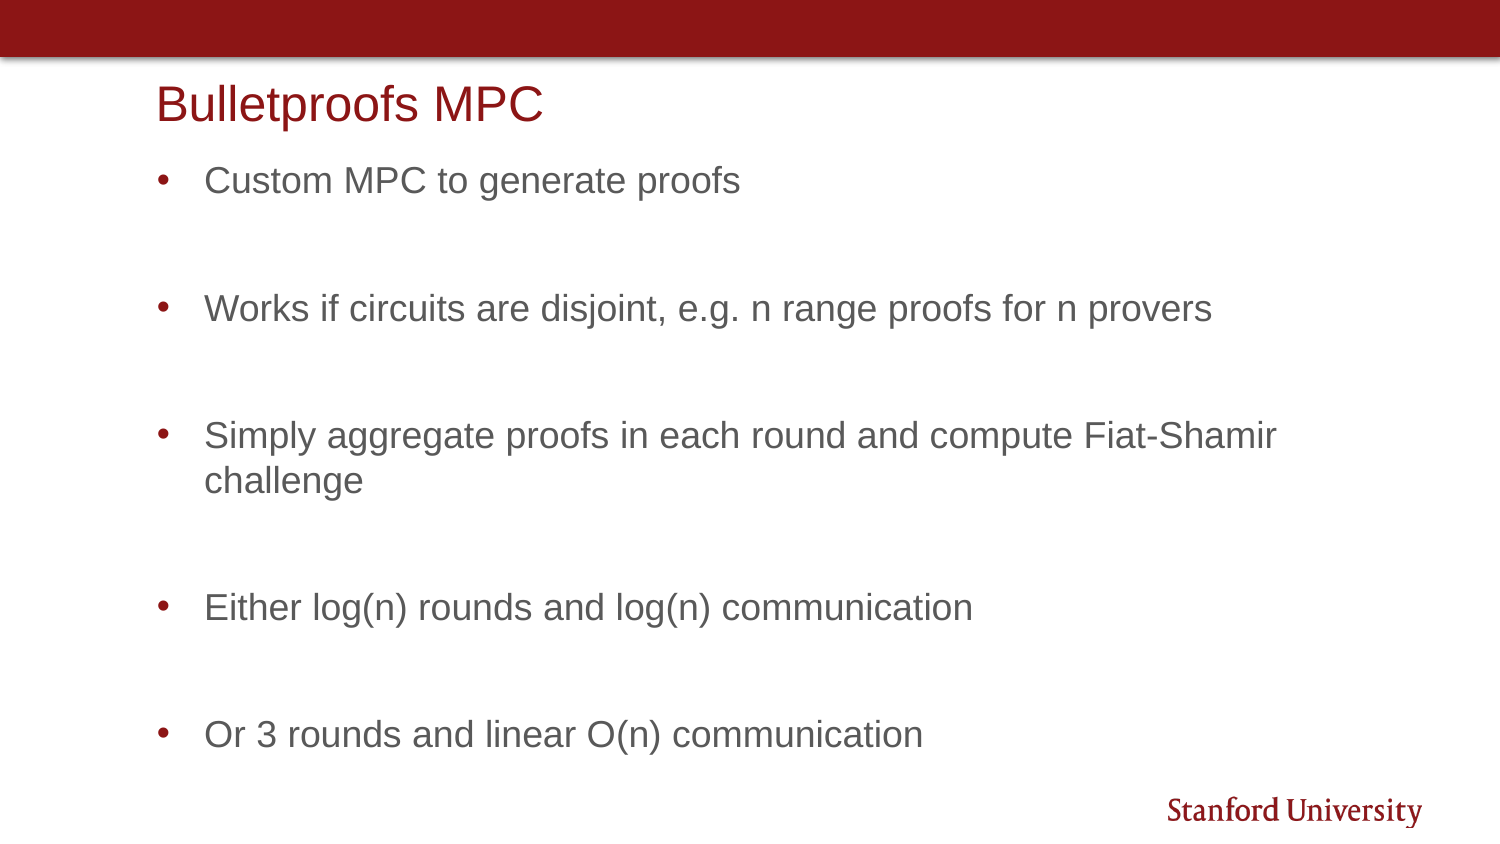

# Bulletproofs MPC
Custom MPC to generate proofs

Works if circuits are disjoint, e.g. n range proofs for n provers

Simply aggregate proofs in each round and compute Fiat-Shamir challenge

Either log(n) rounds and log(n) communication

Or 3 rounds and linear O(n) communication